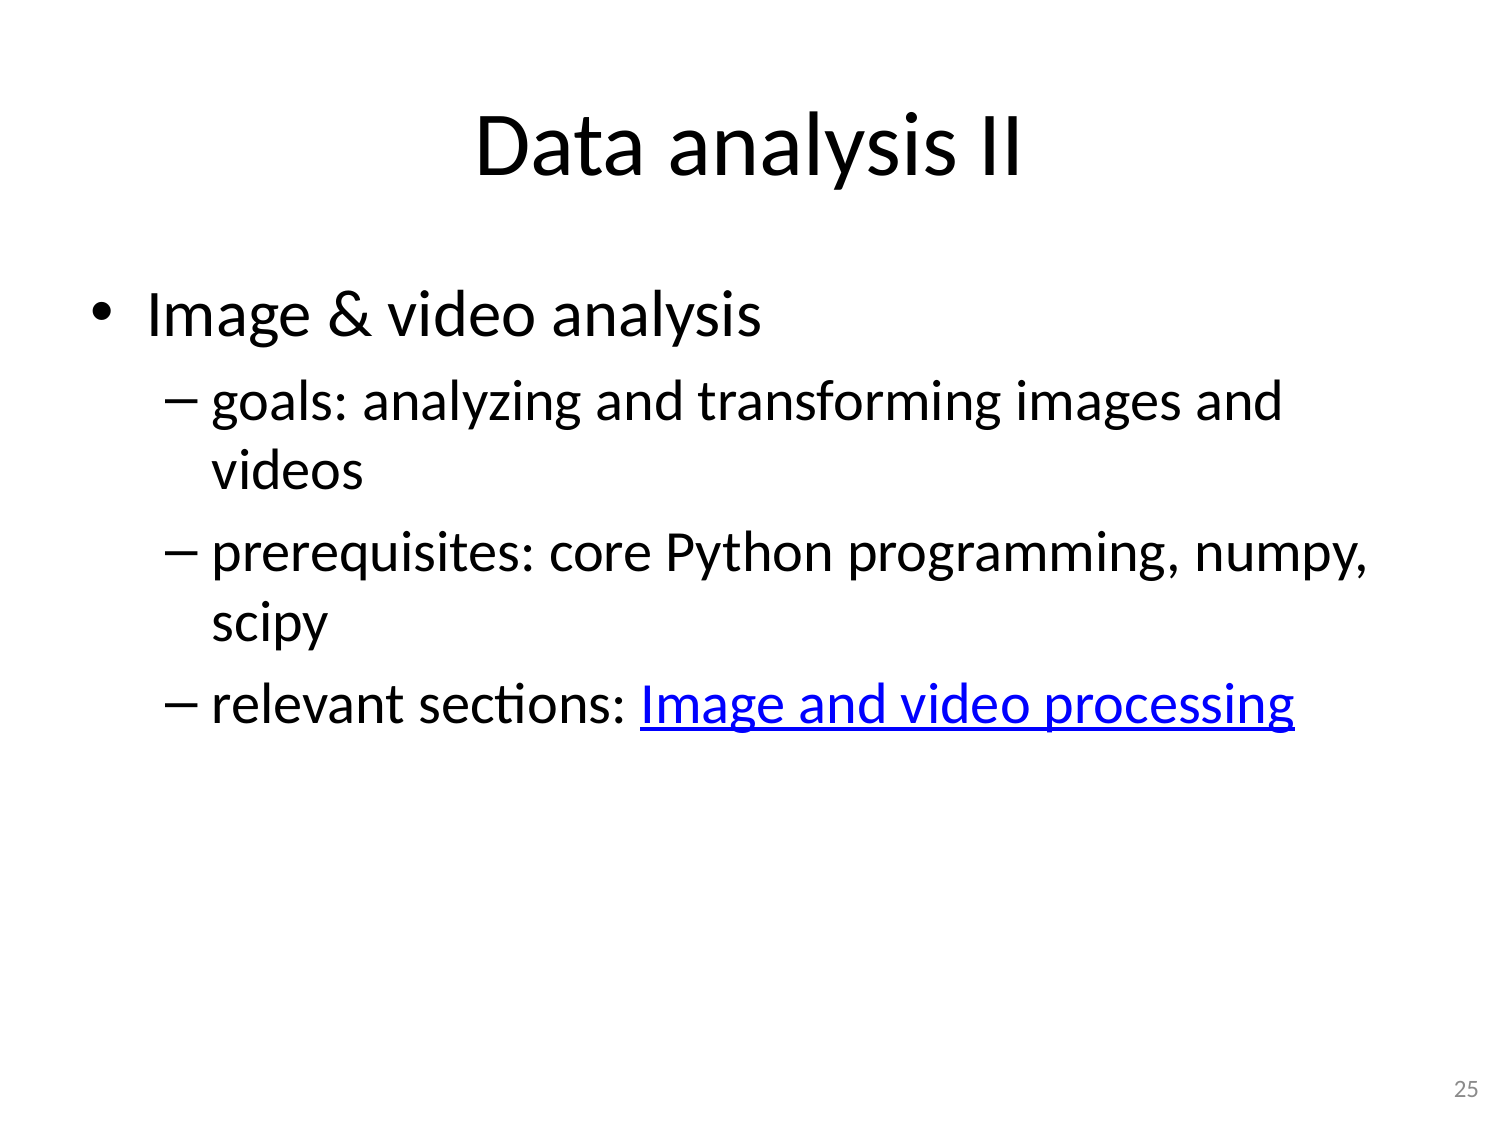

# Data analysis II
Image & video analysis
goals: analyzing and transforming images and videos
prerequisites: core Python programming, numpy, scipy
relevant sections: Image and video processing
25